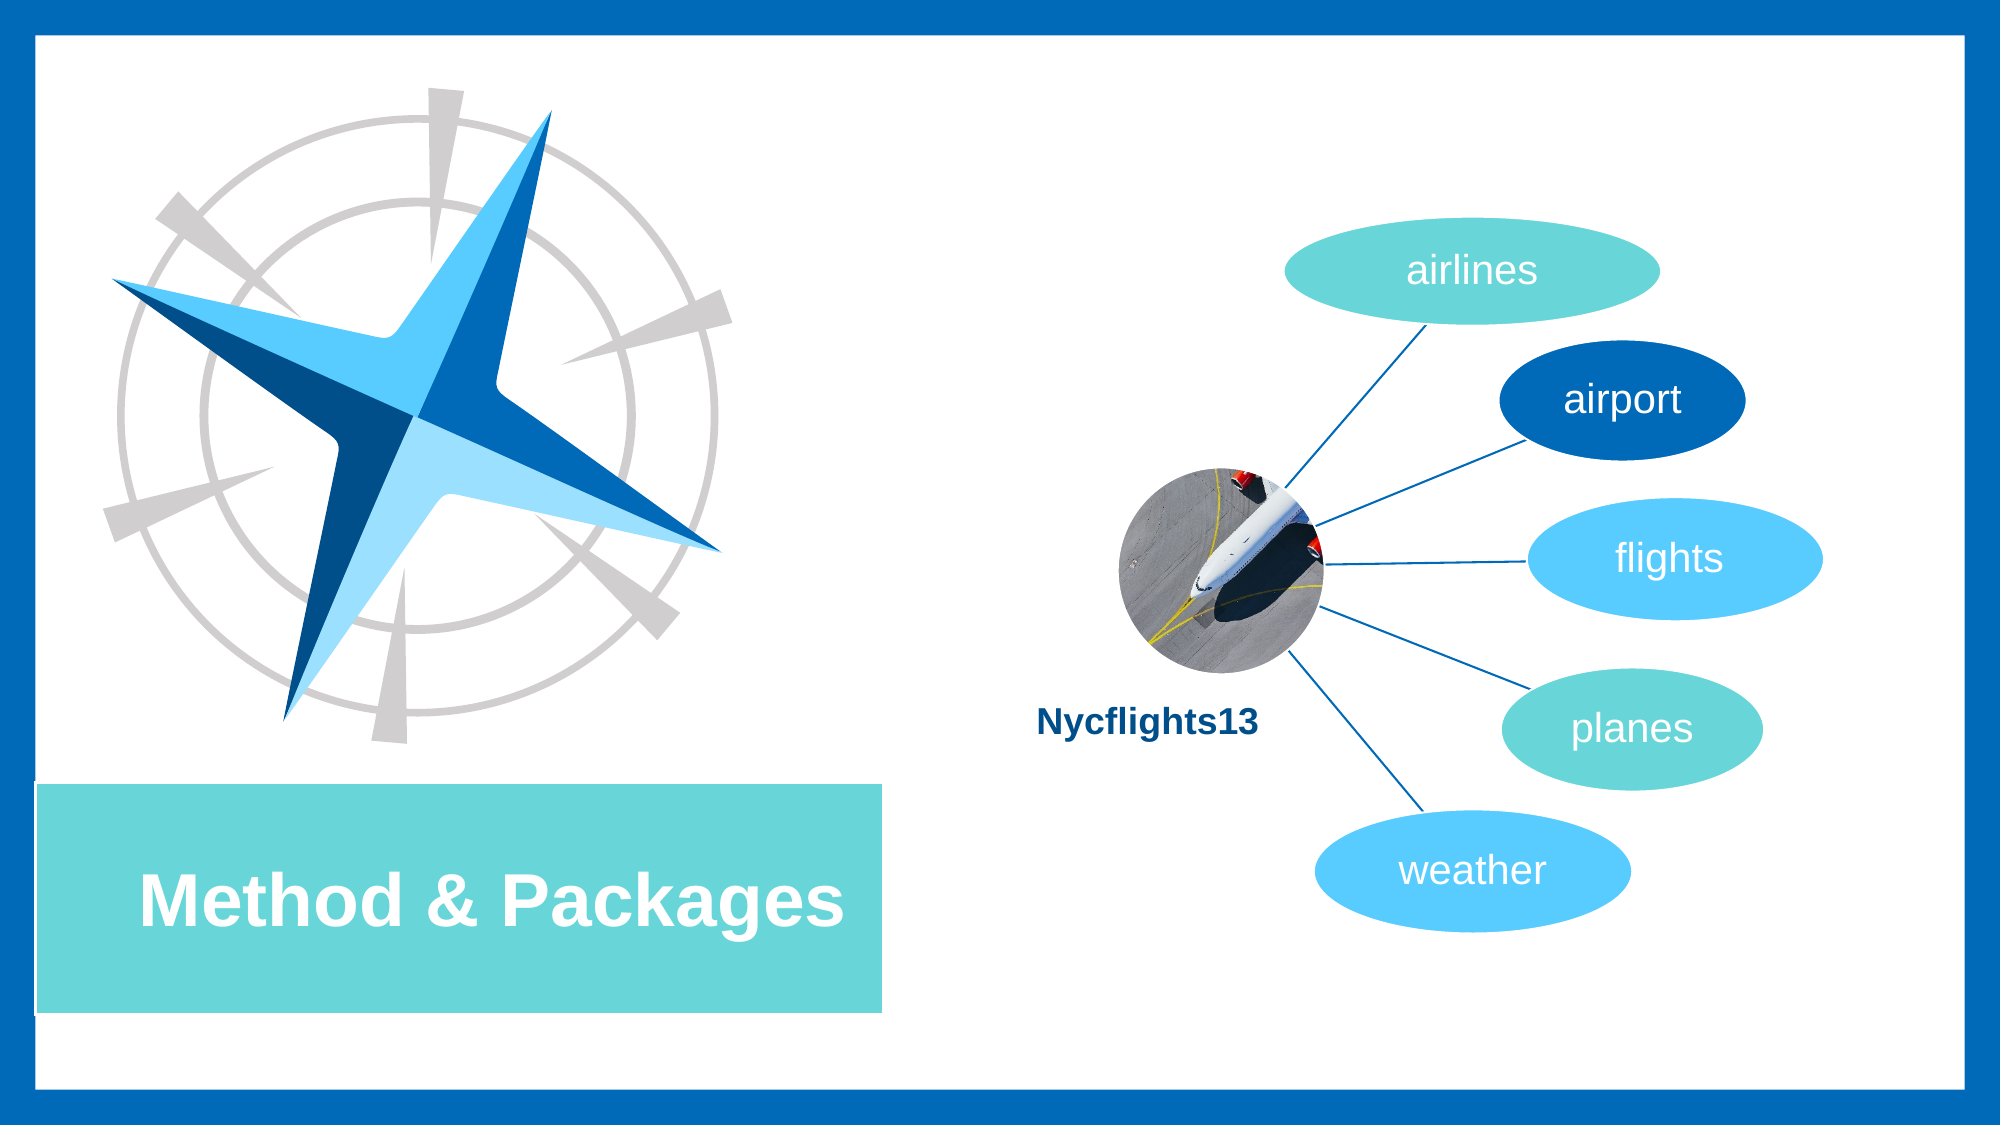

airlines
airport
flights
planes
weather
Nycflights13

Method & Packages